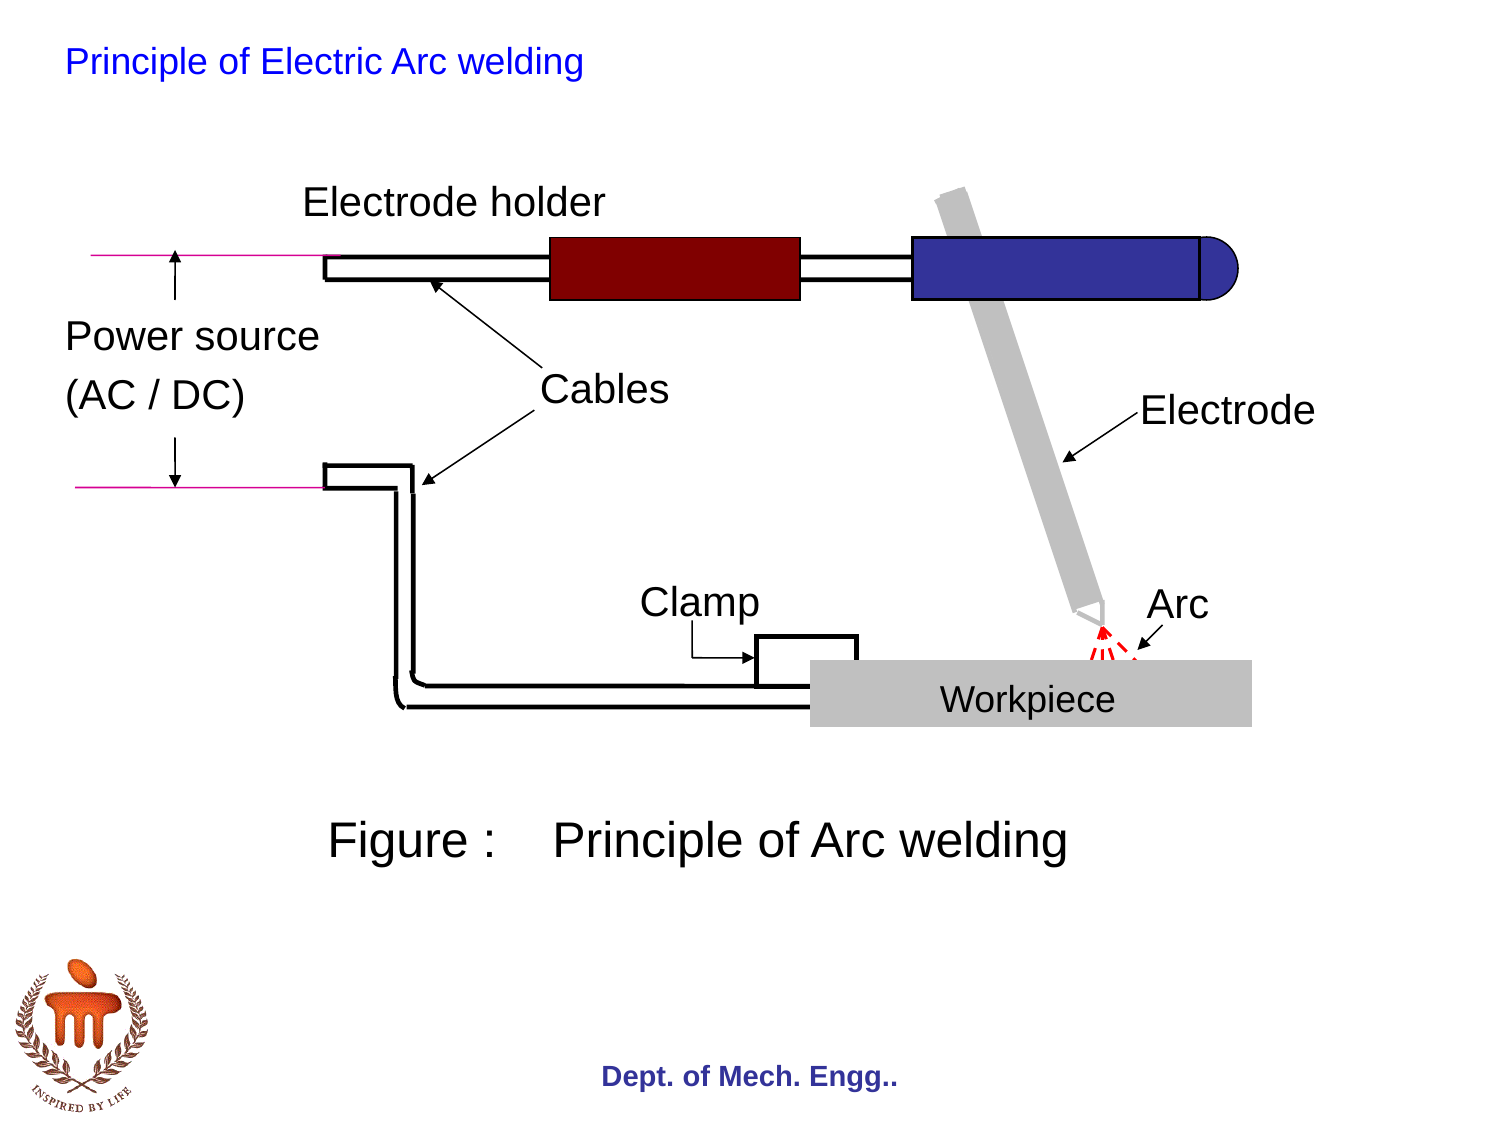

Principle of Electric Arc welding
Electrode holder

Power source
(AC / DC)

Cables
Electrode

Clamp
Arc

Workpiece
Figure :    Principle of Arc welding
Dept. of Mech. Engg..